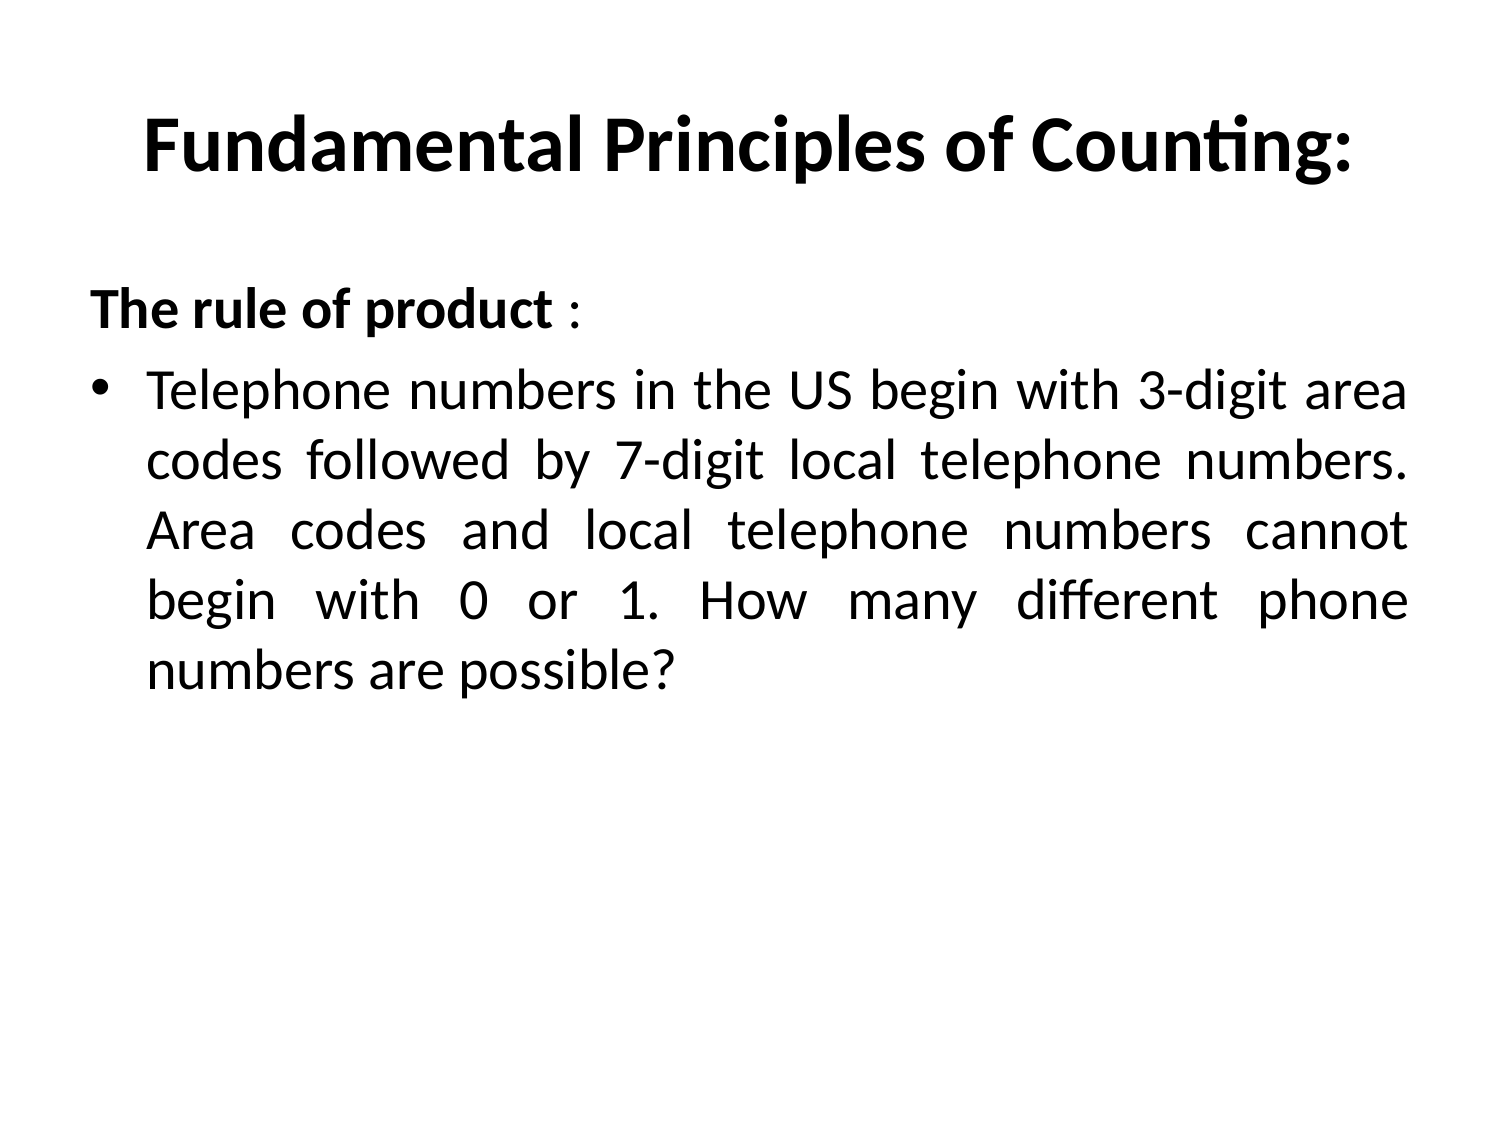

# Fundamental Principles of Counting:
The rule of product :
Telephone numbers in the US begin with 3-digit area codes followed by 7-digit local telephone numbers. Area codes and local telephone numbers cannot begin with 0 or 1. How many different phone numbers are possible?